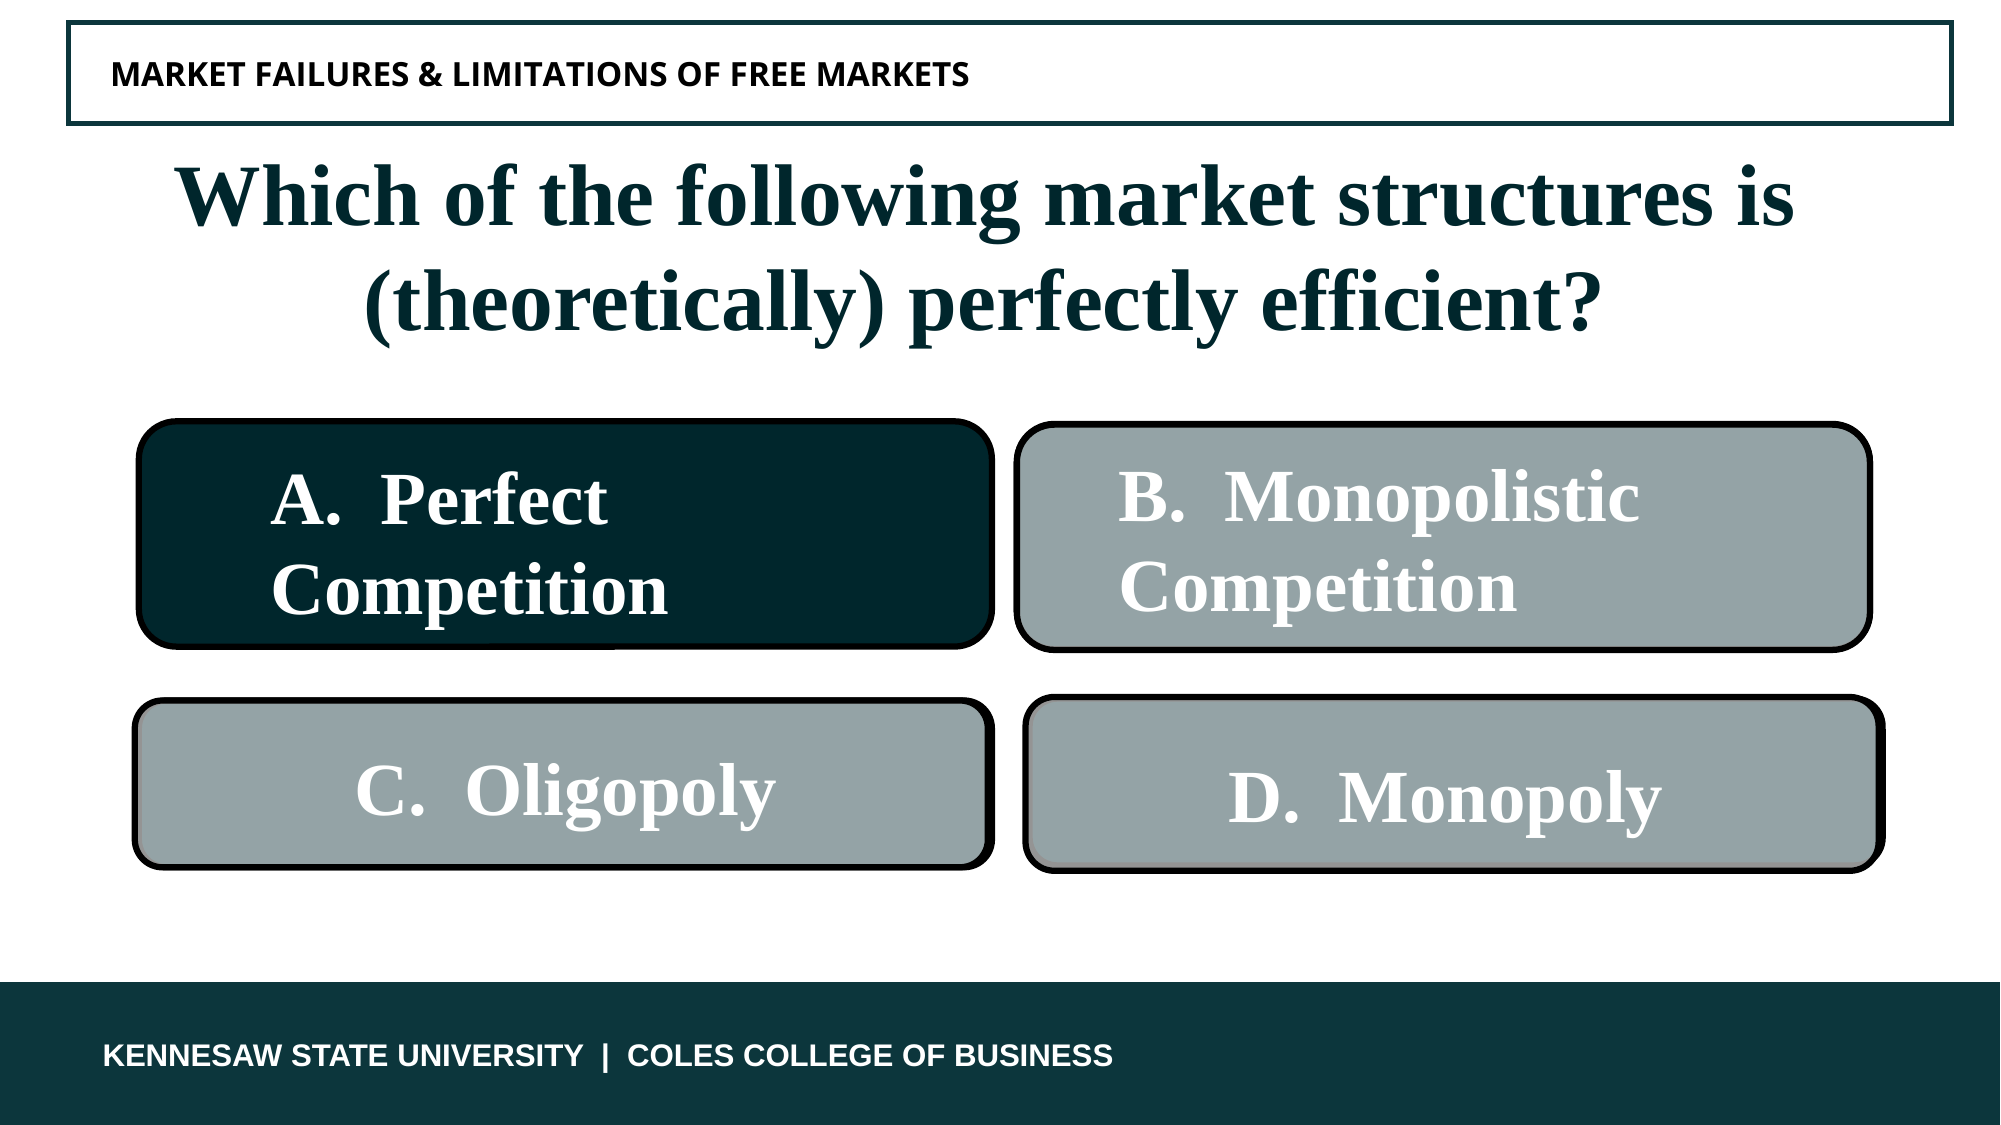

MARKET FAILURES & LIMITATIONS OF FREE MARKETS
Which of the following market structures is (theoretically) perfectly efficient?

B.  Monopolistic 	Competition
A.  Perfect 	Competition

C.  Oligopoly
D.  Monopoly
          KENNESAW STATE UNIVERSITY  |  COLES COLLEGE OF BUSINESS